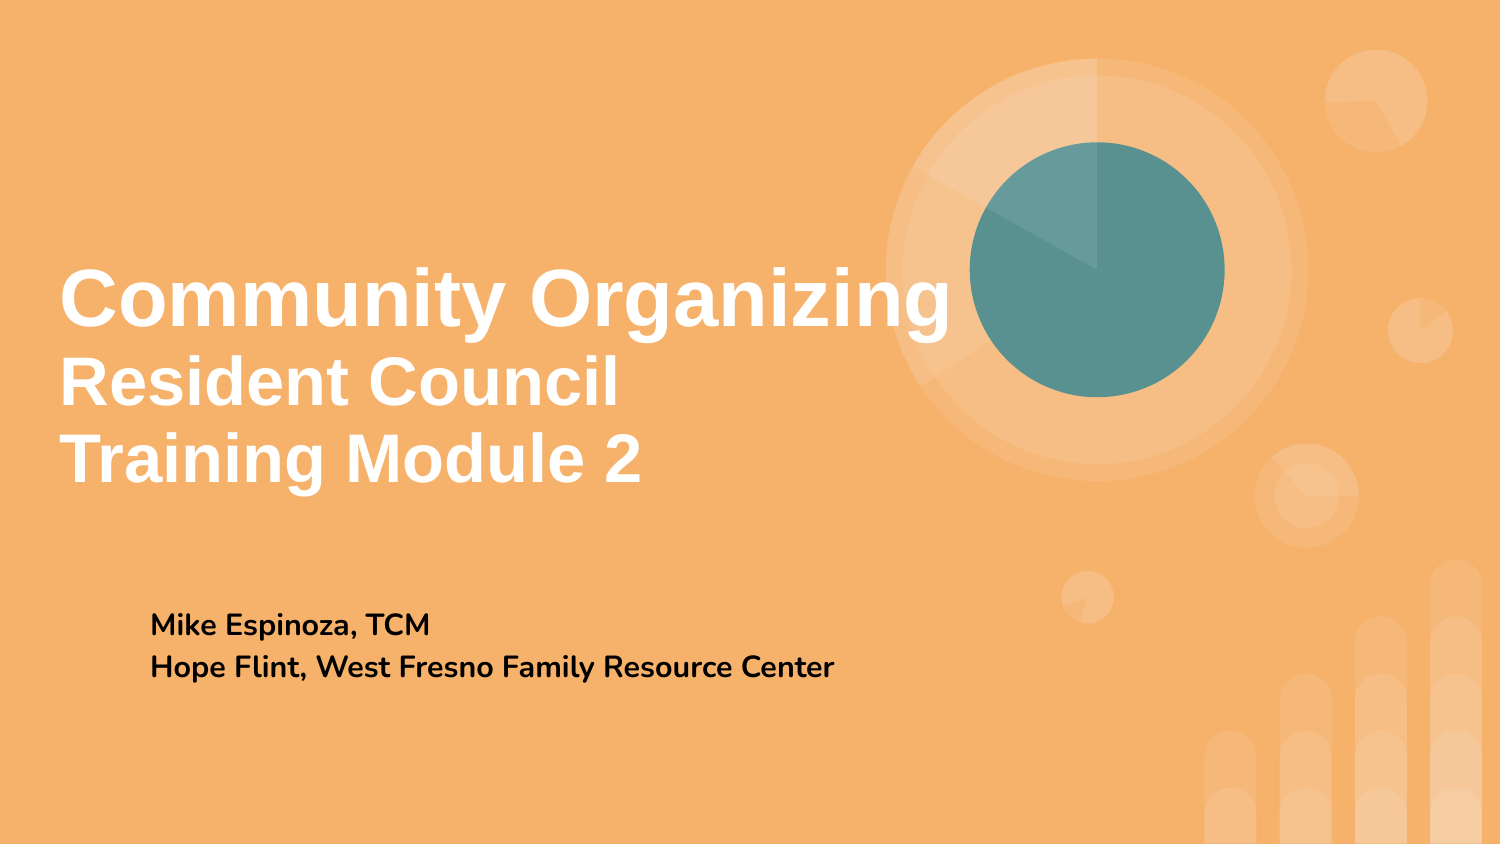

# Community Organizing
Resident Council
Training Module 2
Mike Espinoza, TCM
Hope Flint, West Fresno Family Resource Center